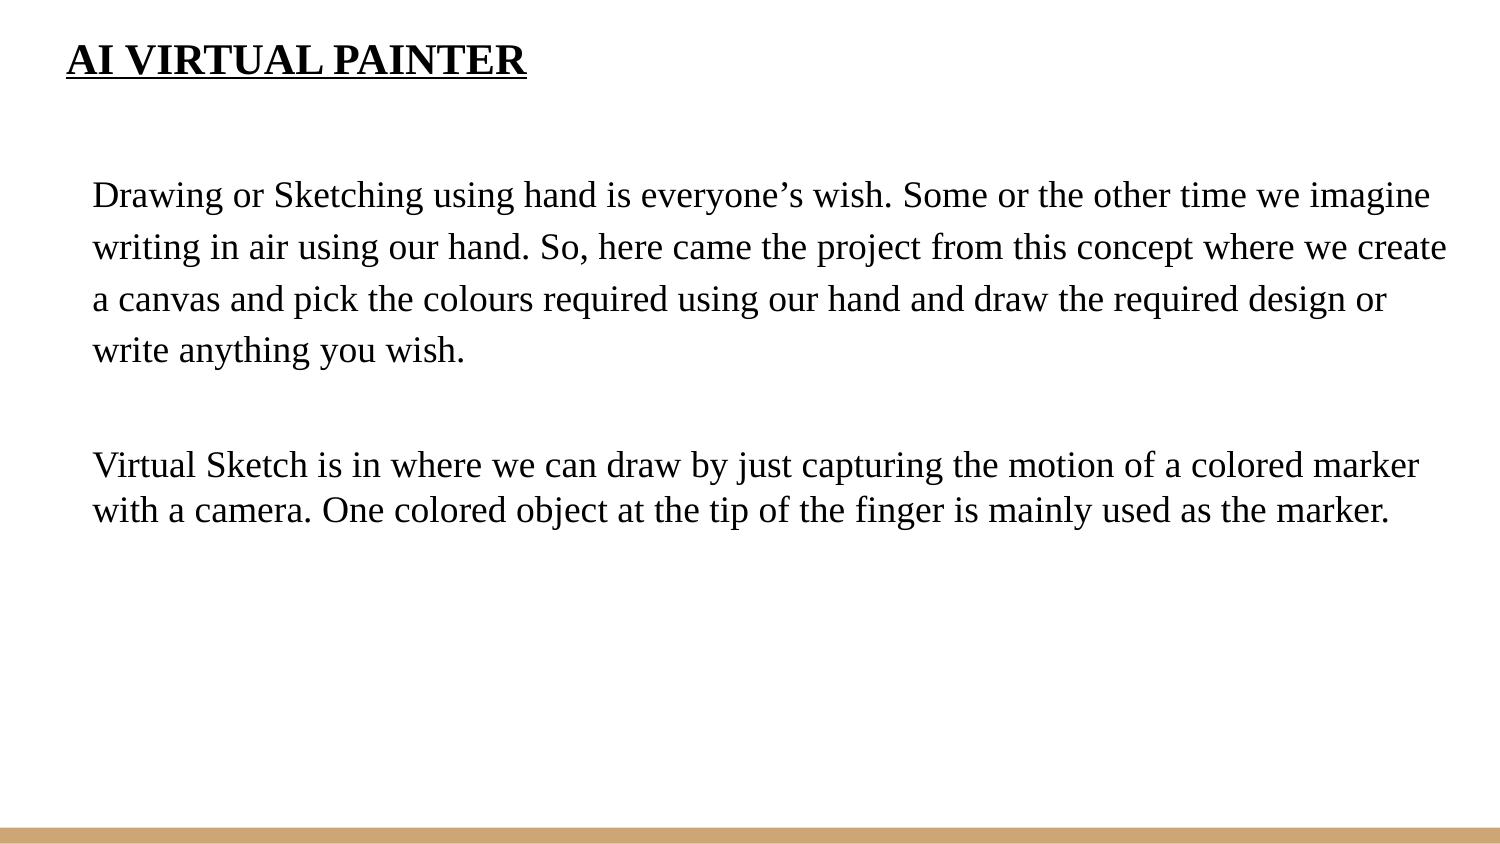

# AI VIRTUAL PAINTER
Drawing or Sketching using hand is everyone’s wish. Some or the other time we imagine writing in air using our hand. So, here came the project from this concept where we create a canvas and pick the colours required using our hand and draw the required design or write anything you wish.

Virtual Sketch is in where we can draw by just capturing the motion of a colored marker with a camera. One colored object at the tip of the finger is mainly used as the marker.